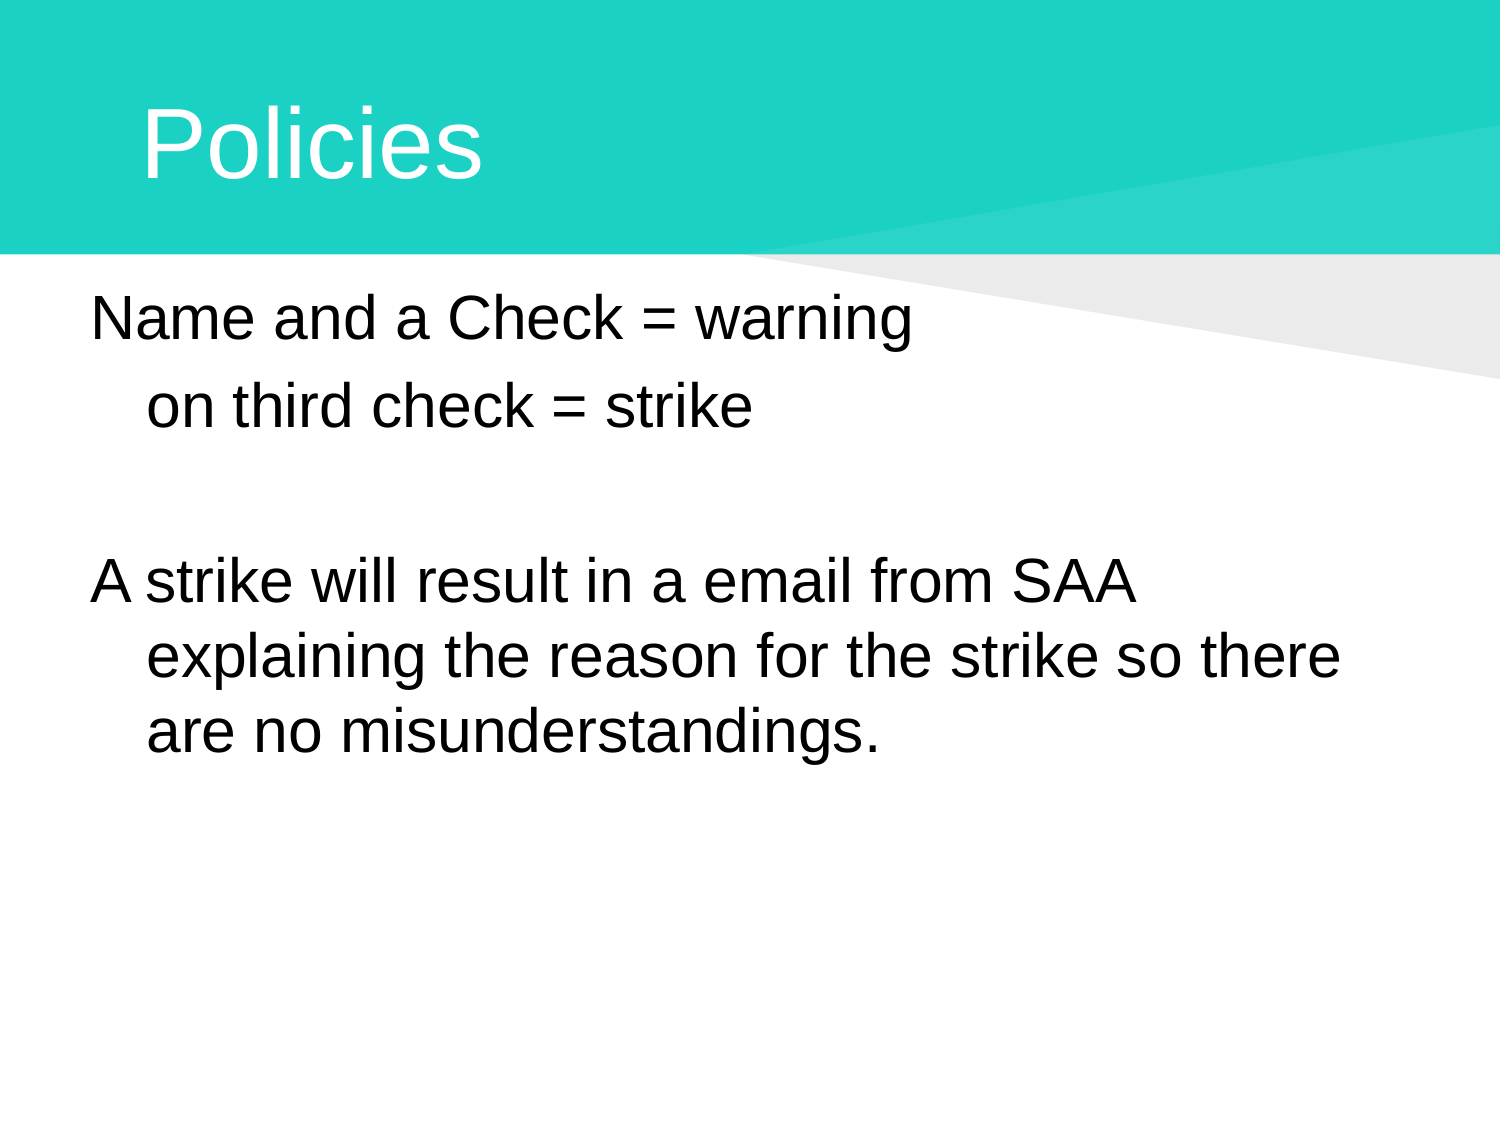

# Policies
Name and a Check = warning
	on third check = strike

A strike will result in a email from SAA explaining the reason for the strike so there are no misunderstandings.